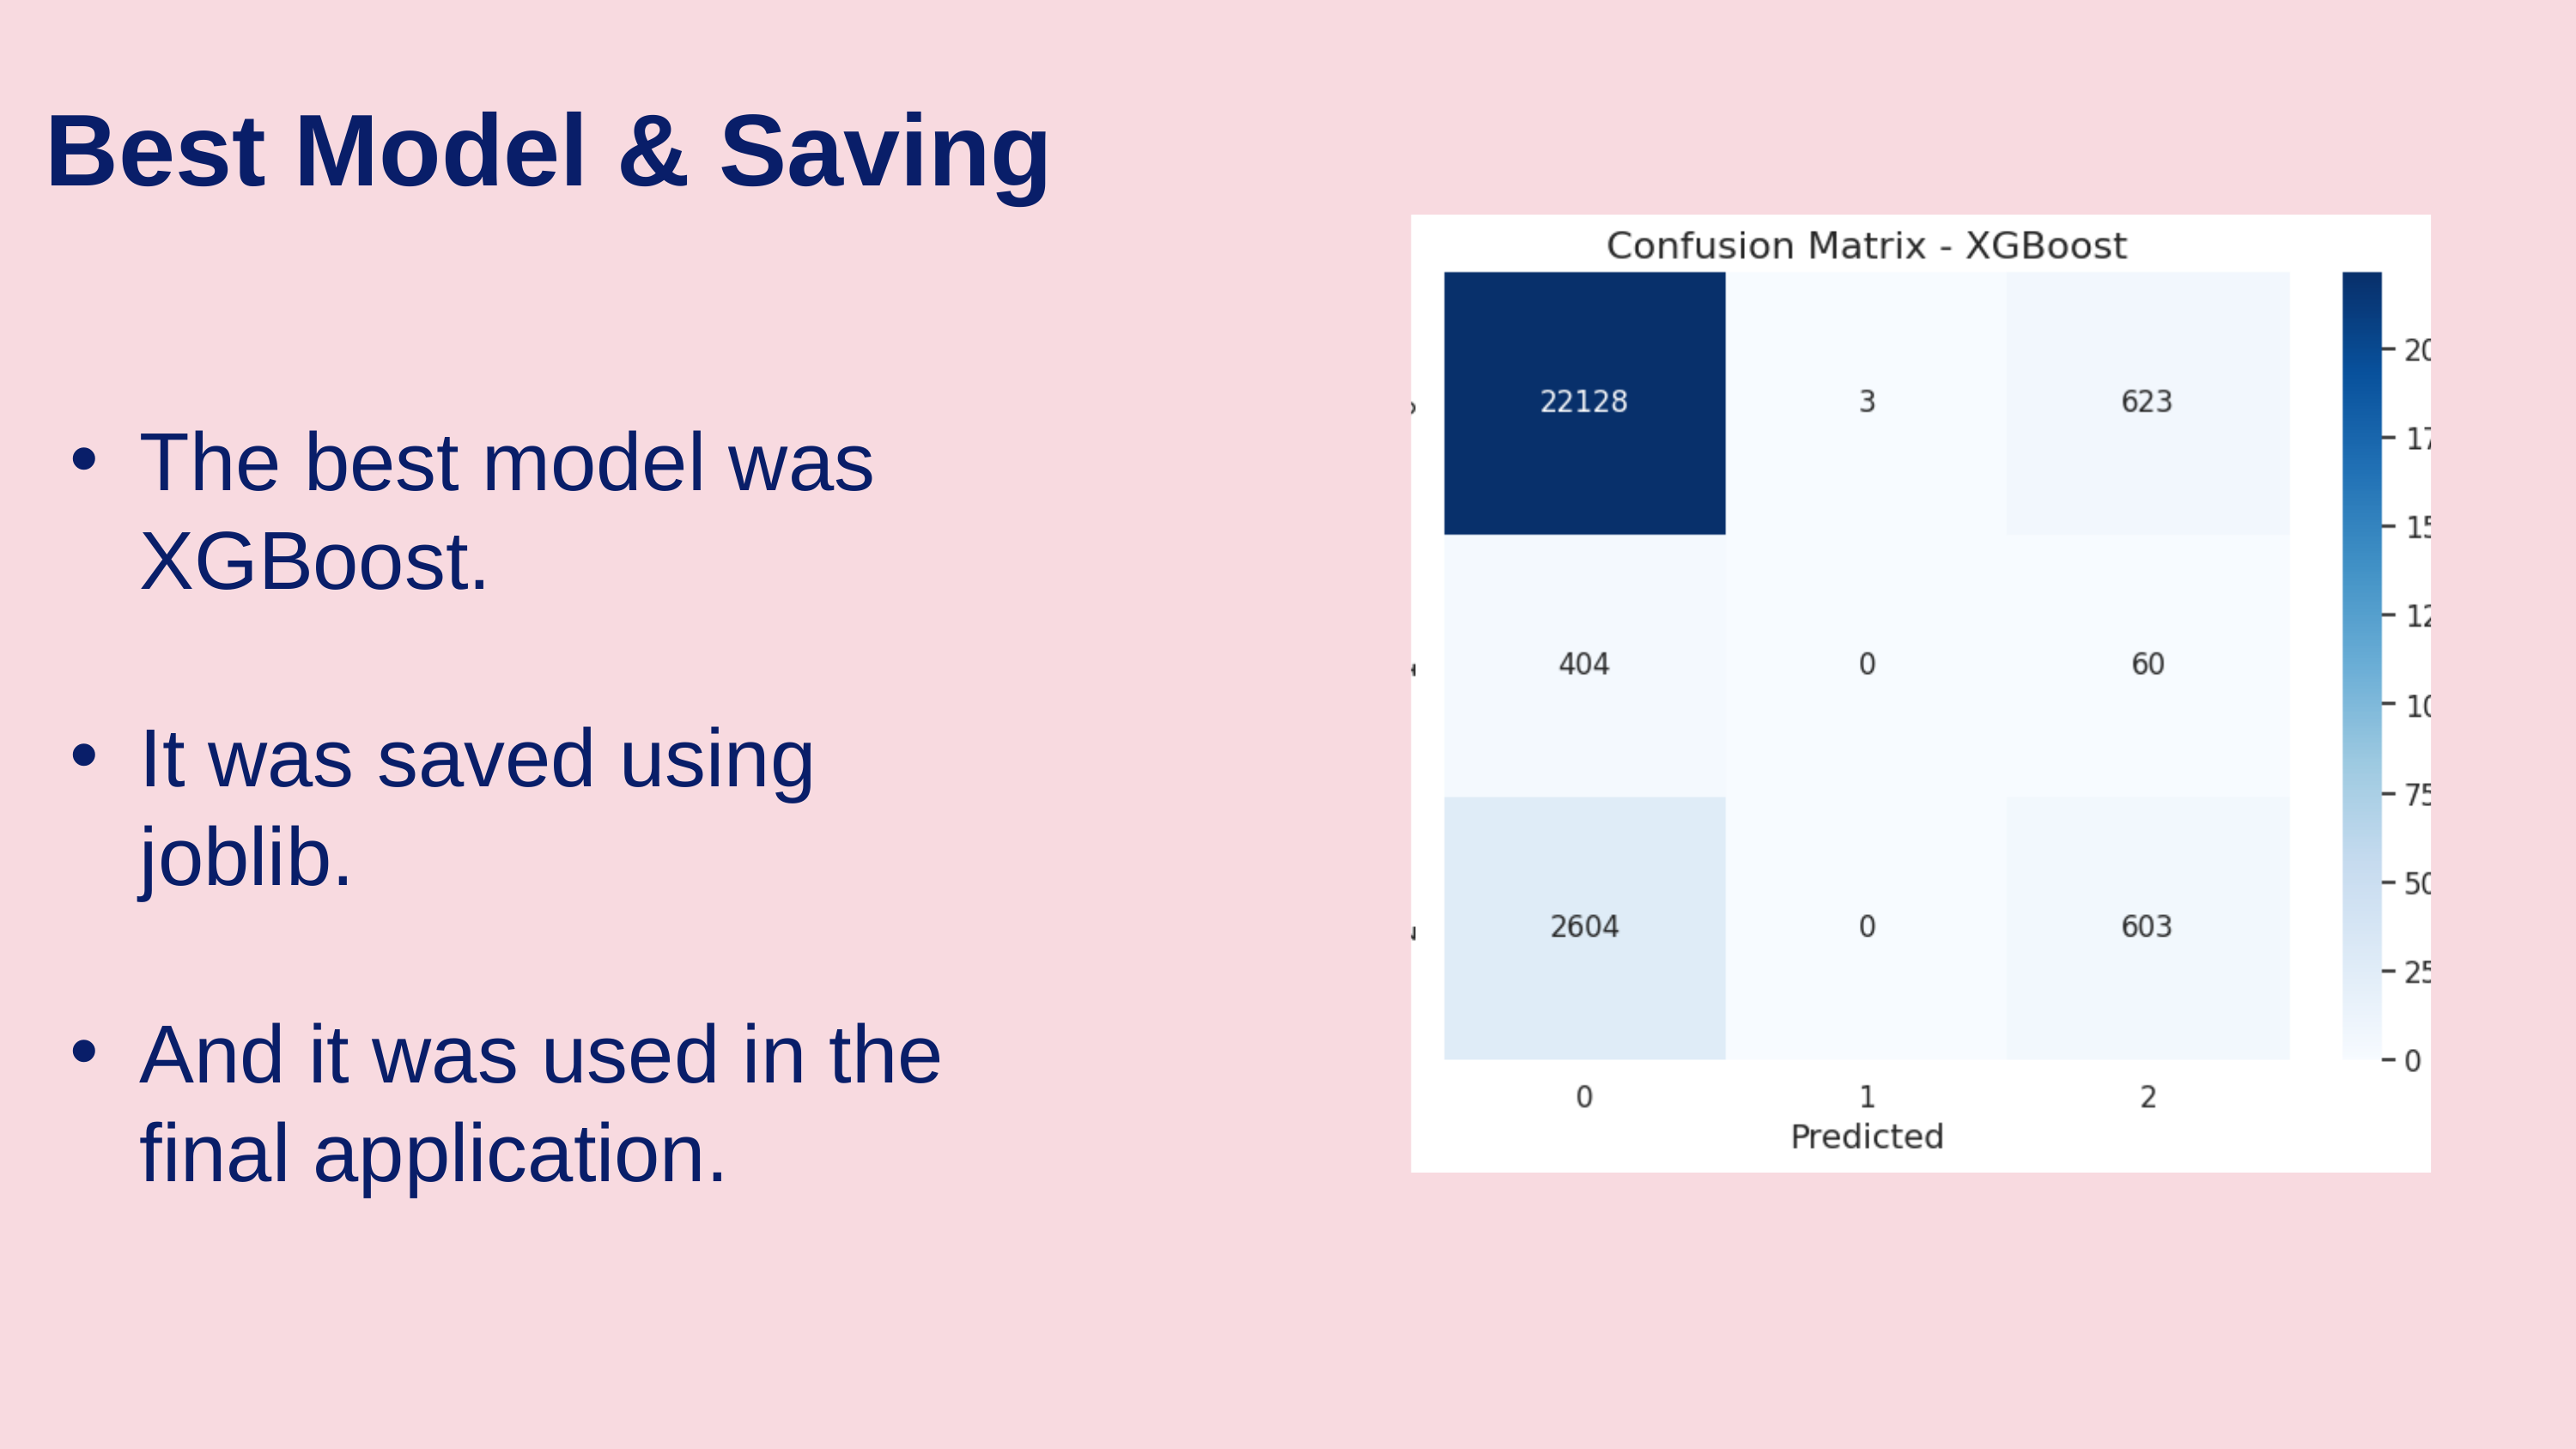

Best Model & Saving

The best model was XGBoost.

It was saved using joblib.

And it was used in the final application.